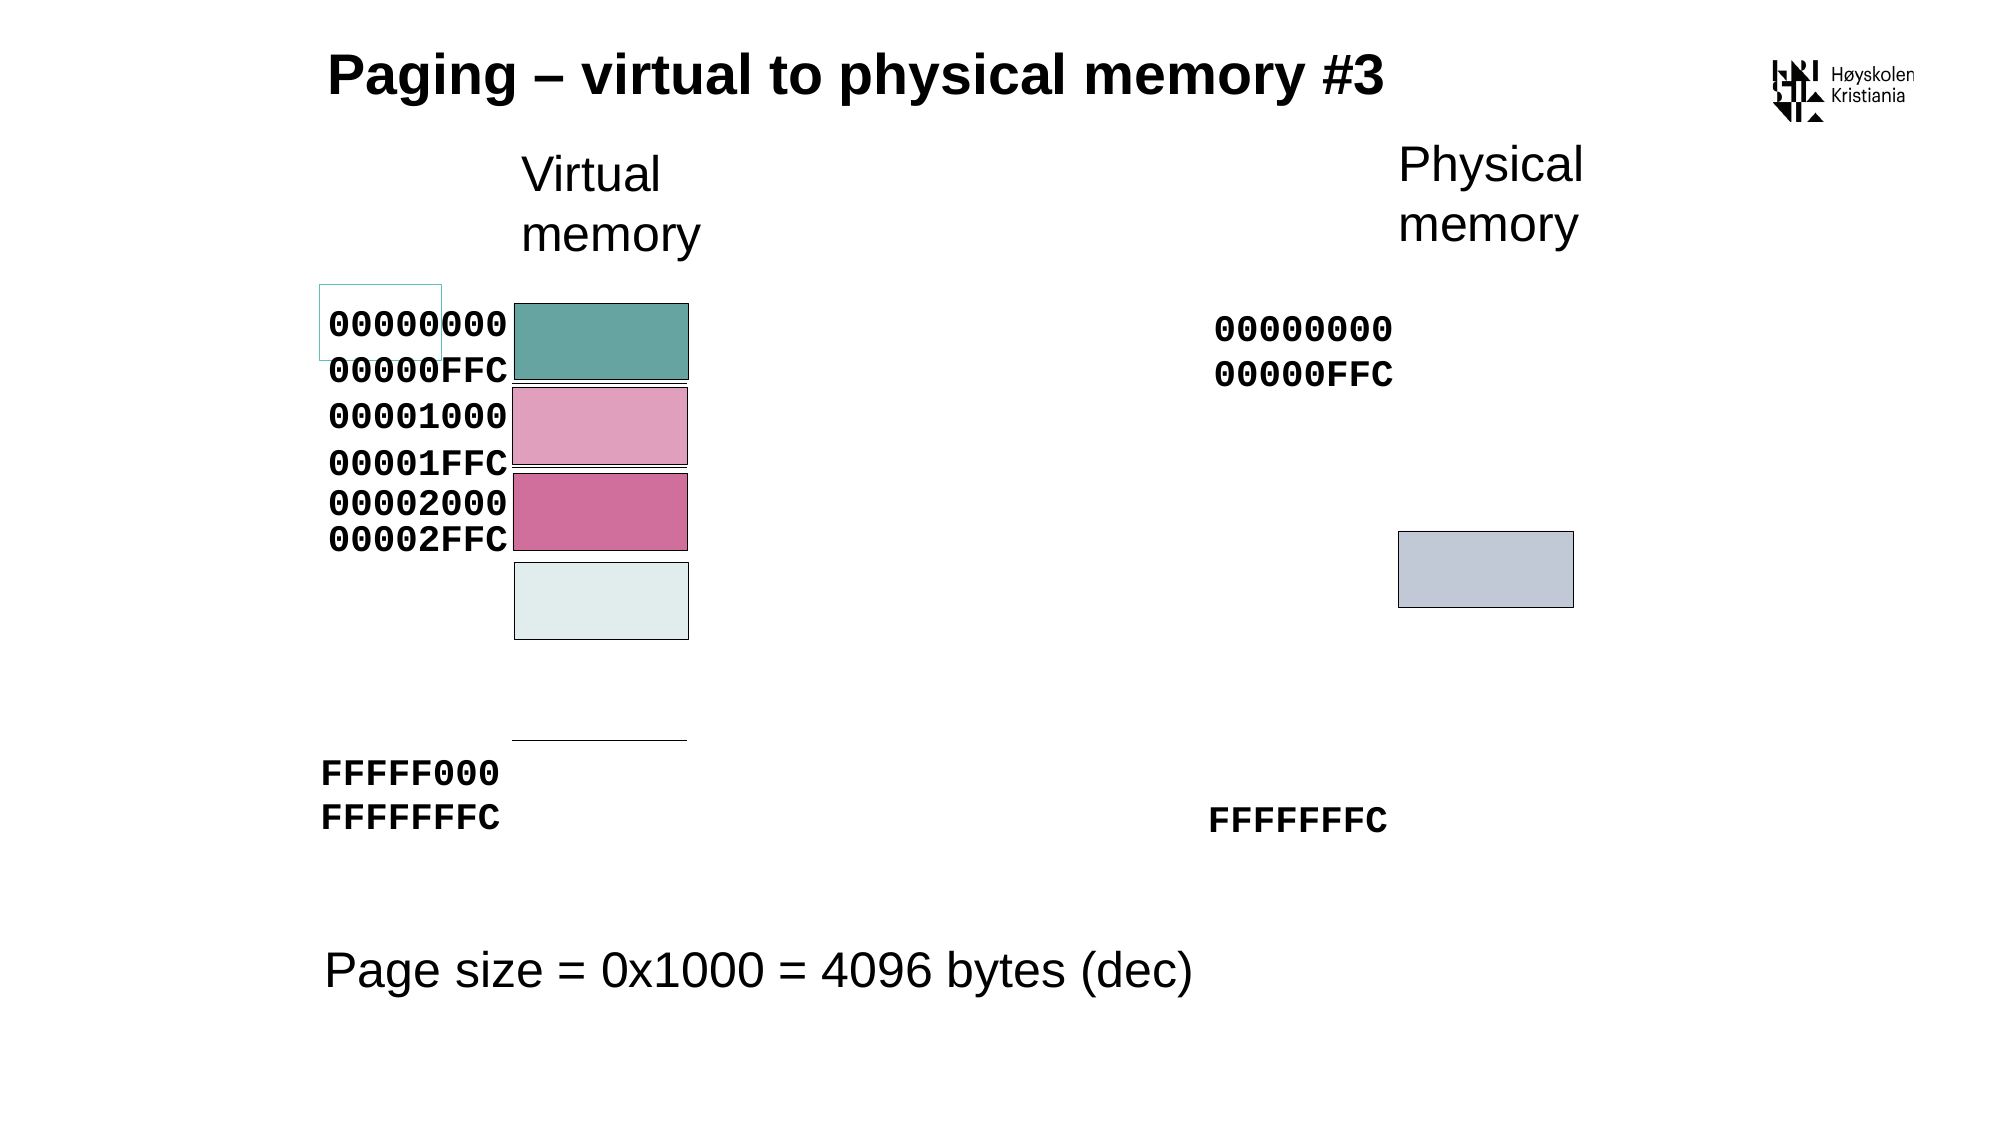

# Paging – virtual to physical memory #3
Physical
memory
Virtual
memory

00000000

00000FFC
00001000

00001FFC
00002000

00002FFC

FFFFF000
FFFFFFFC
00000000
00000FFC

FFFFFFFC
Page size = 0x1000 = 4096 bytes (dec)